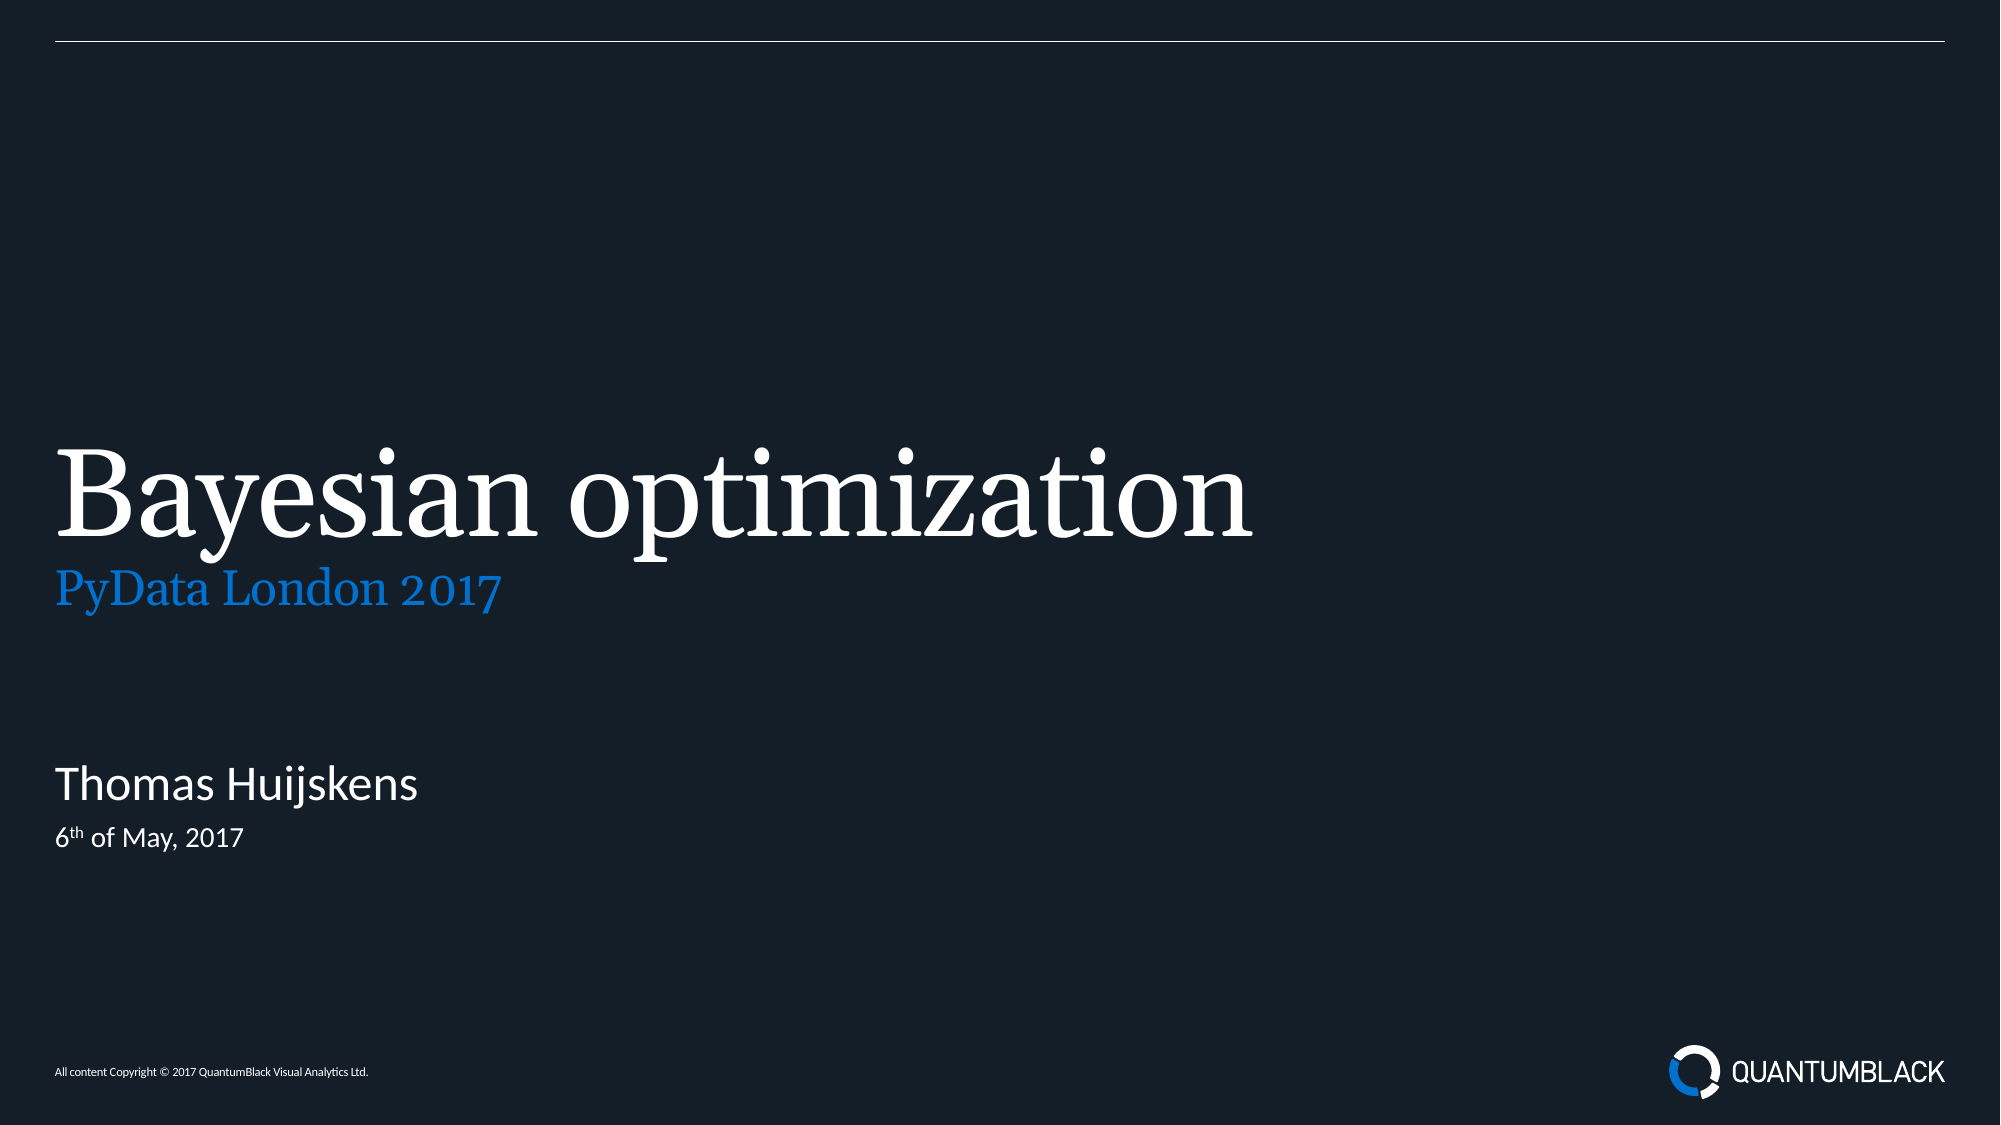

# Bayesian optimization
PyData London 2017
Thomas Huijskens
6th of May, 2017